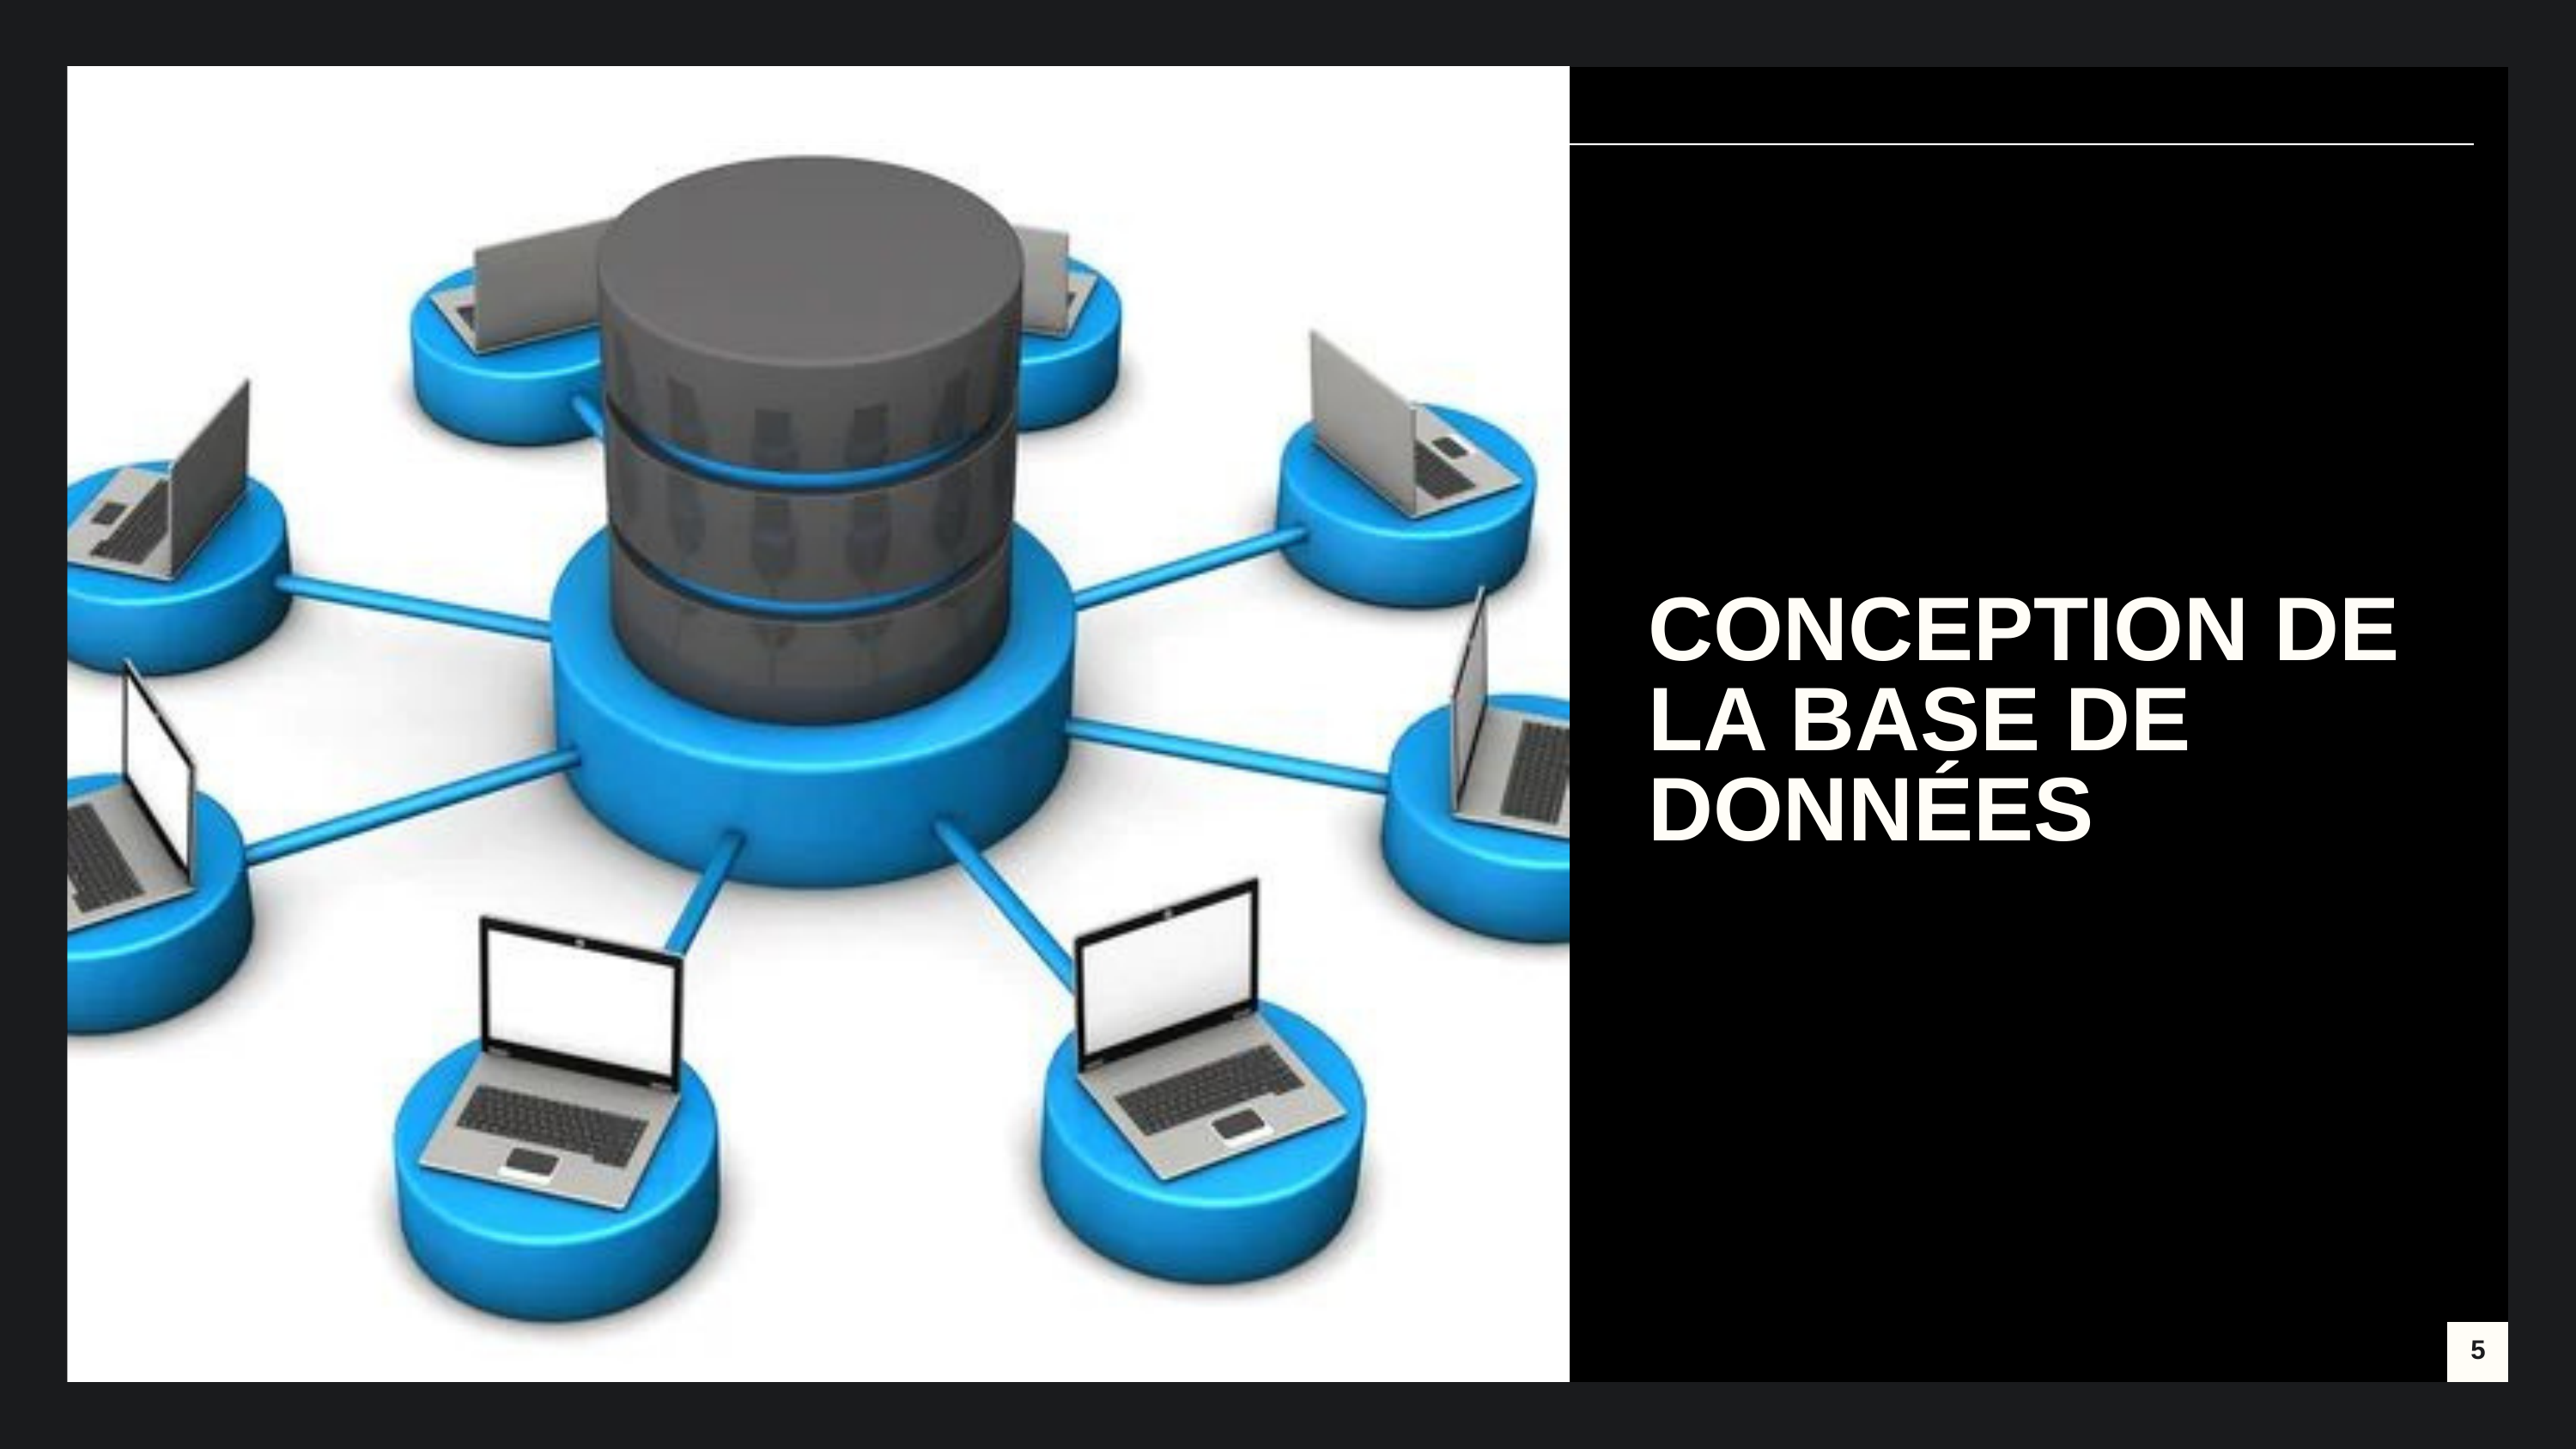

REALLY GREAT COMPANY

CONCEPTION DE LA BASE DE DONNÉES

5